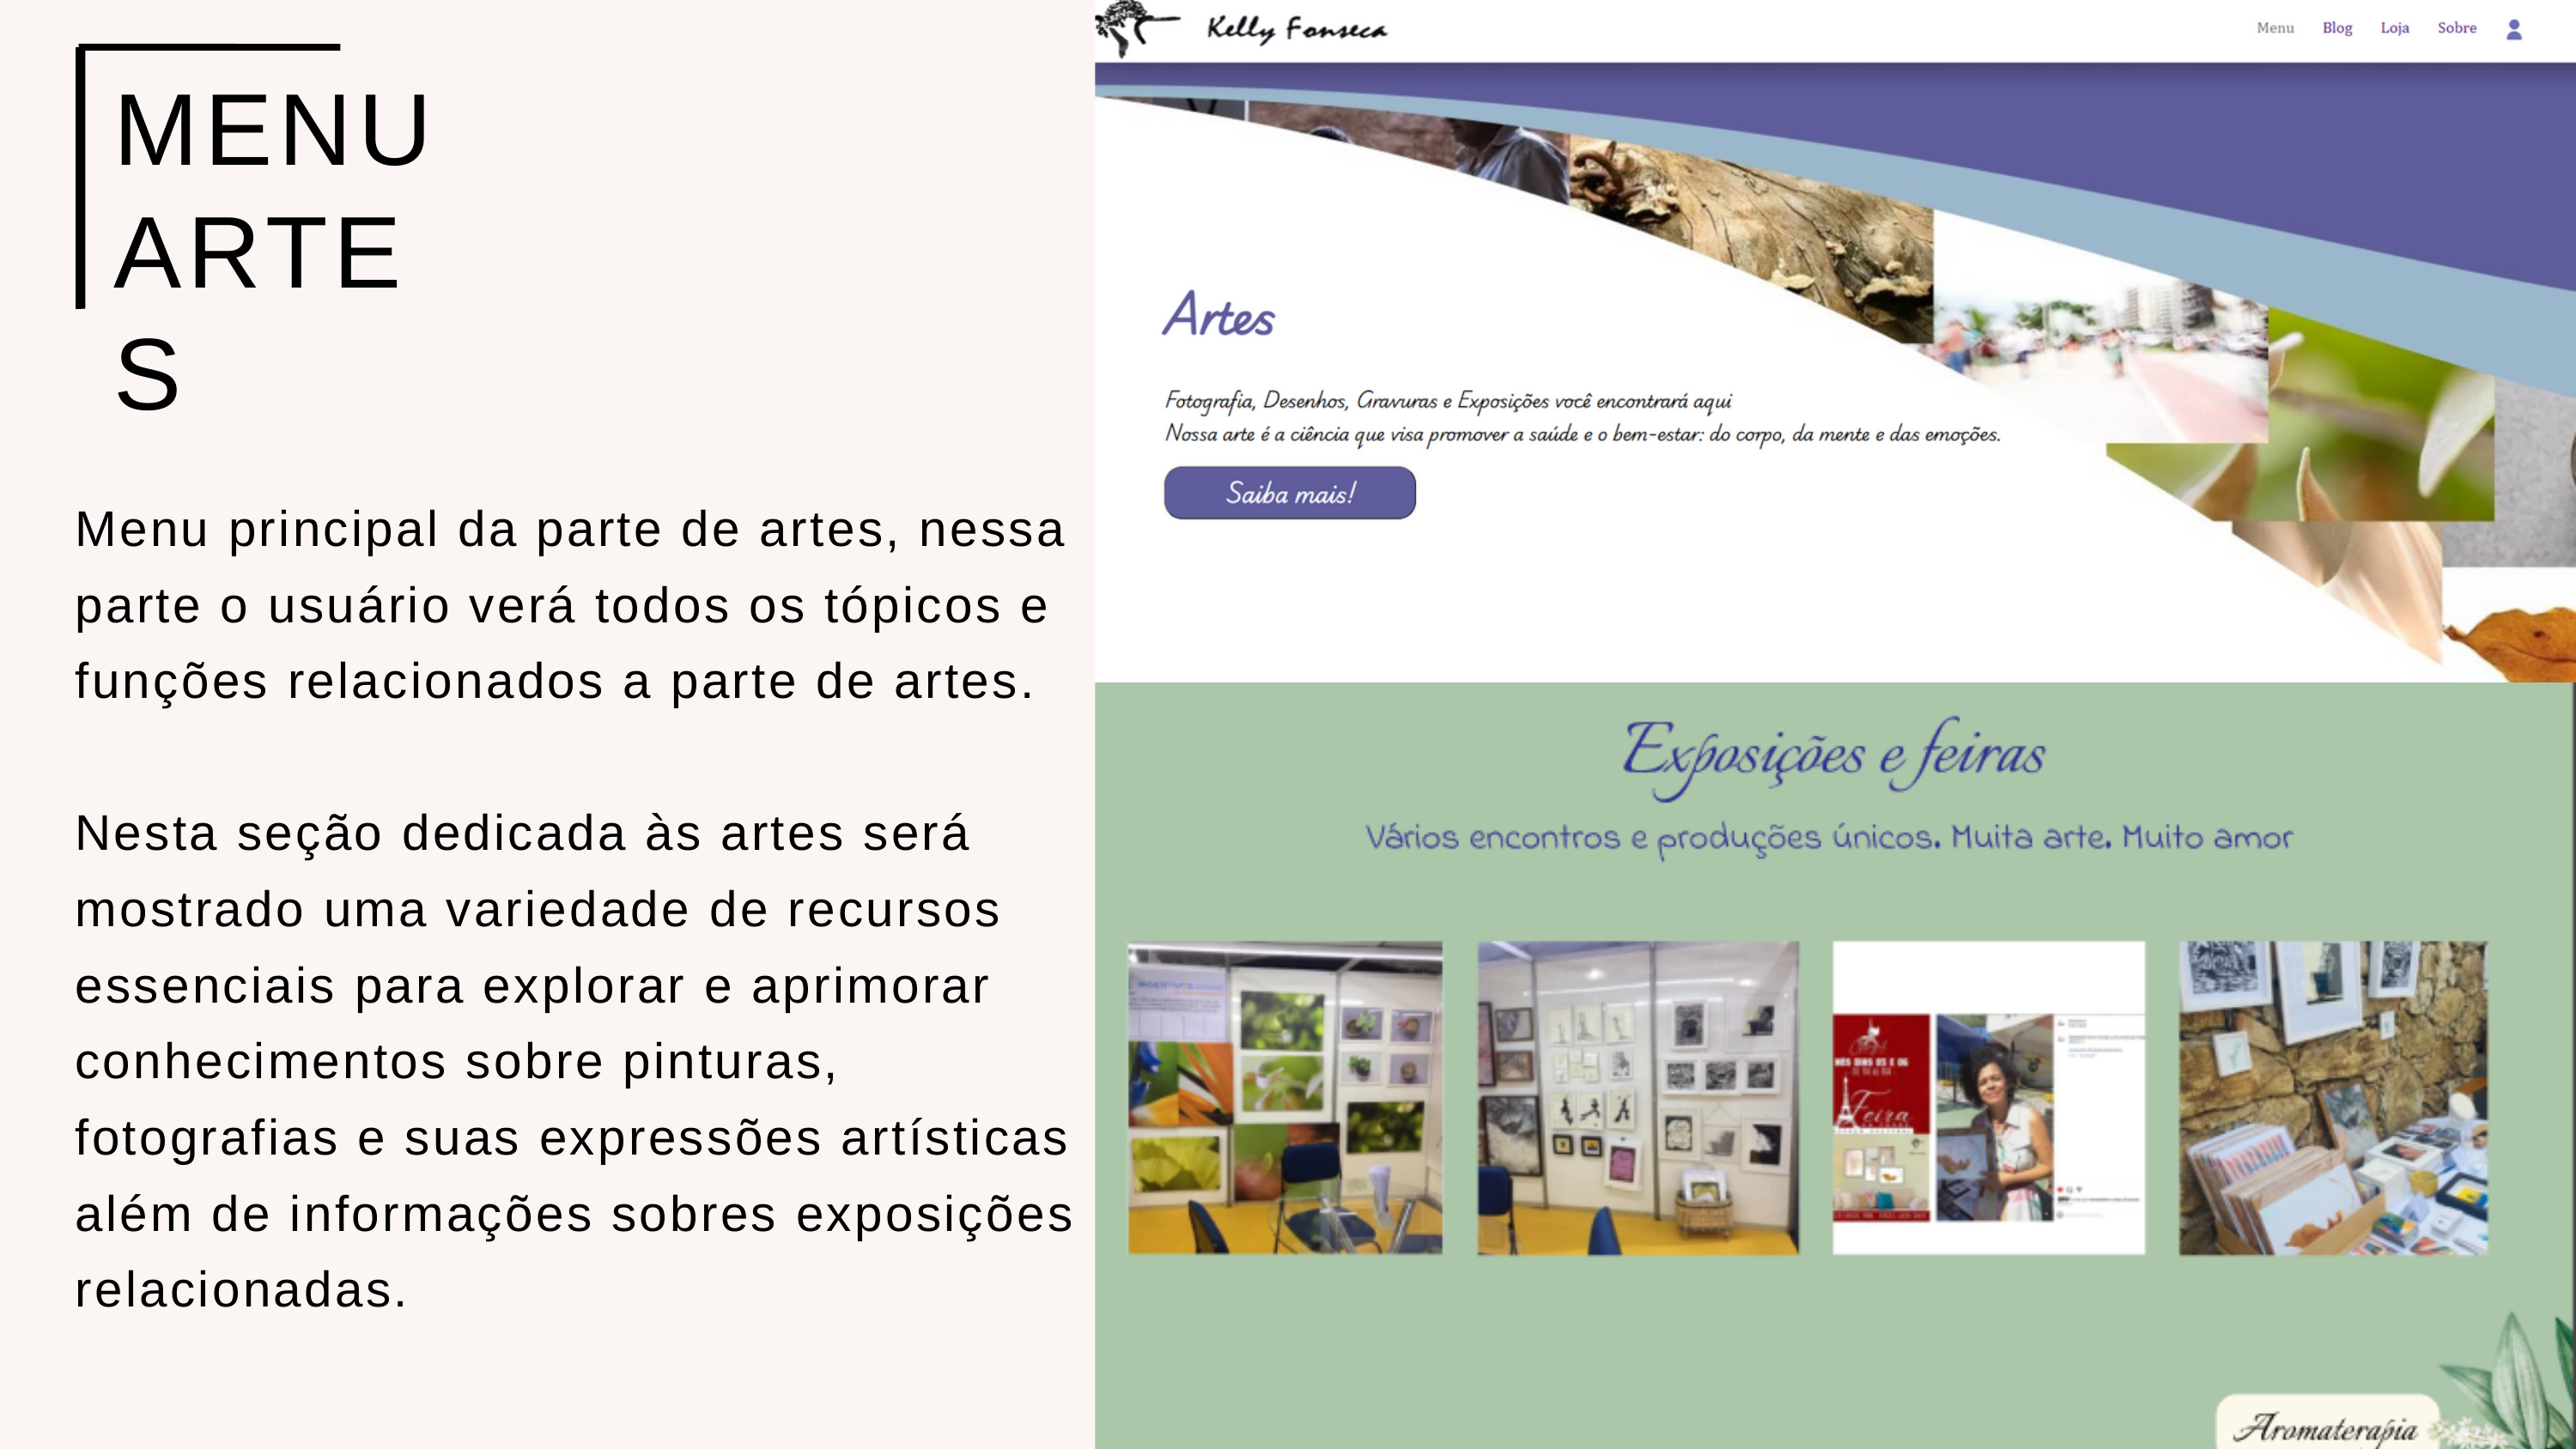

MENU ARTES
Menu principal da parte de artes, nessa parte o usuário verá todos os tópicos e funções relacionados a parte de artes.

Nesta seção dedicada às artes será mostrado uma variedade de recursos essenciais para explorar e aprimorar conhecimentos sobre pinturas, fotografias e suas expressões artísticas além de informações sobres exposições relacionadas.